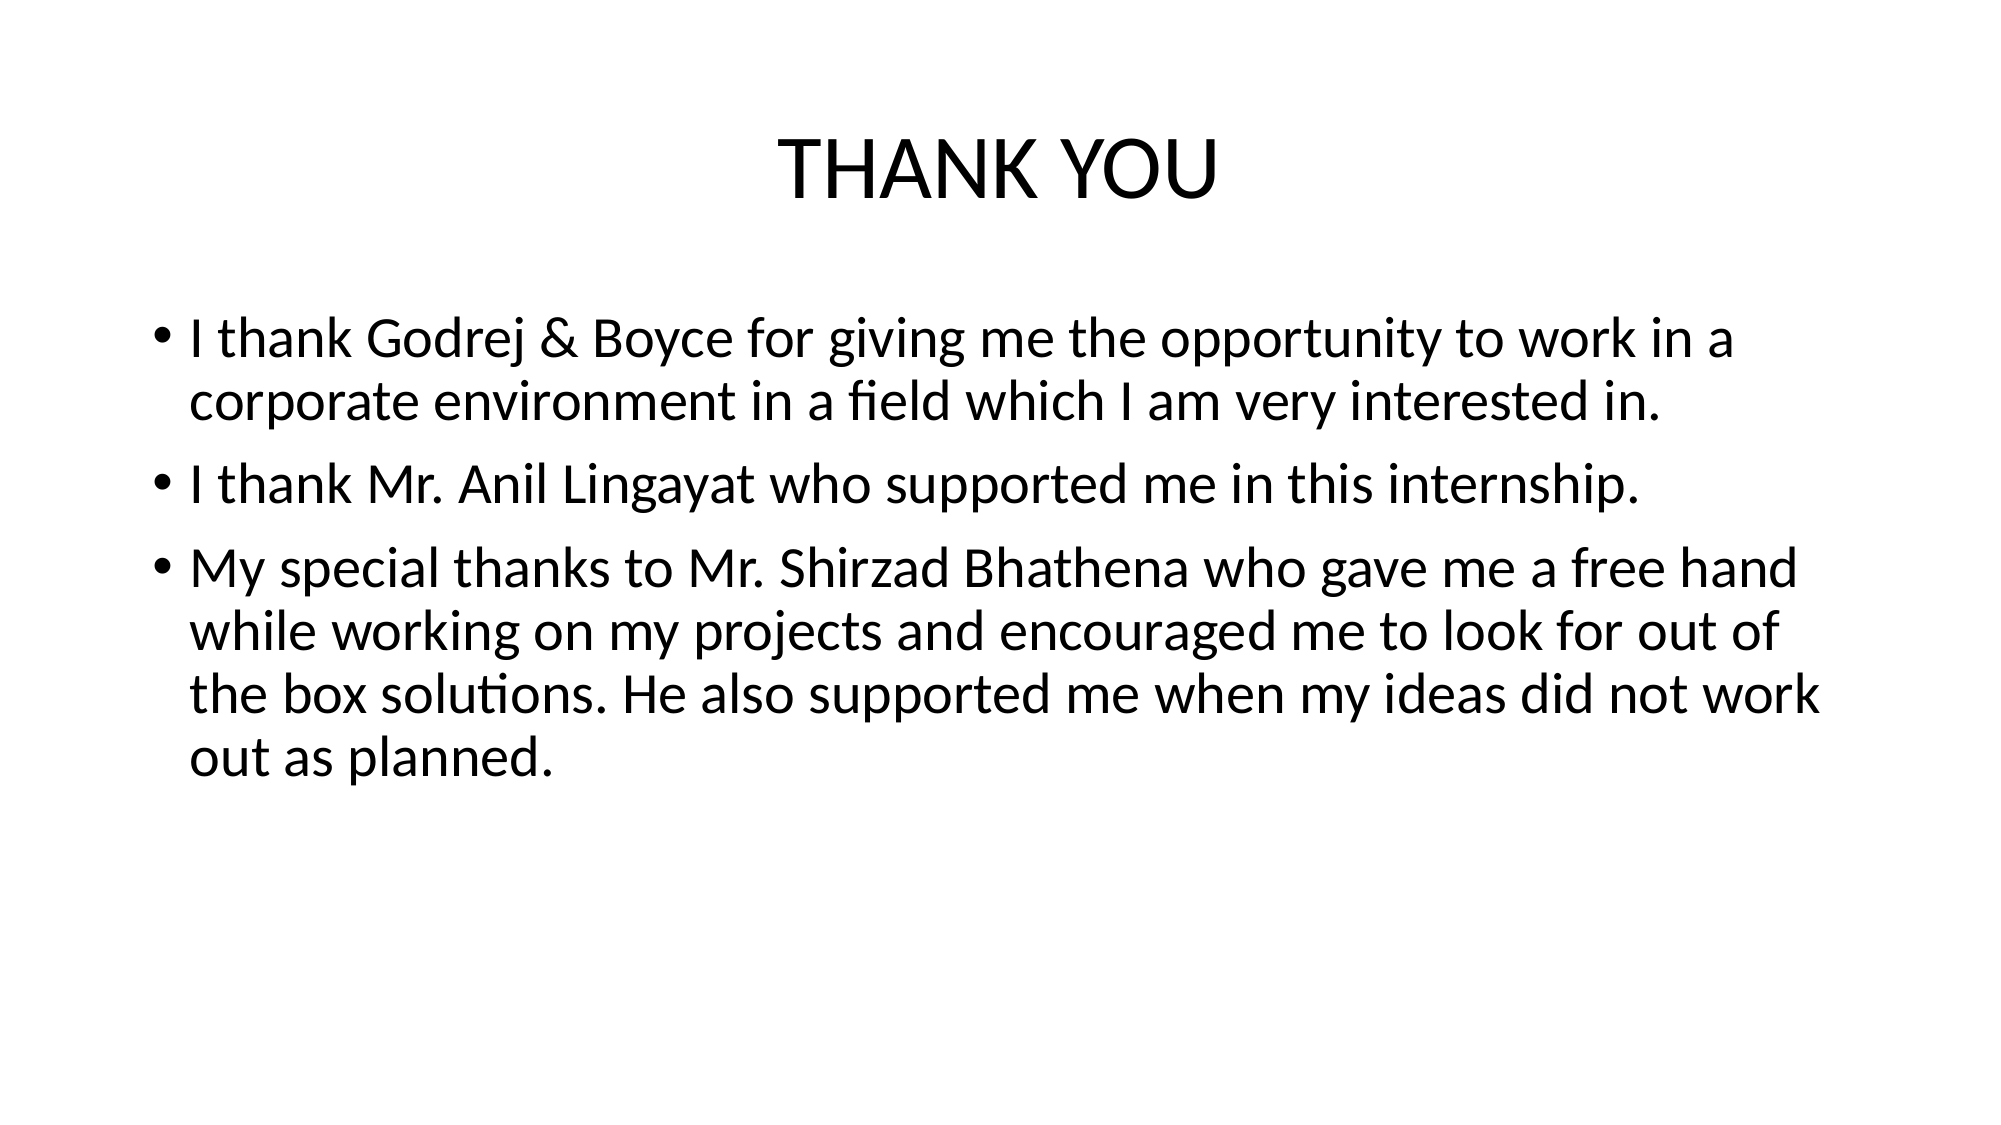

# THANK YOU
I thank Godrej & Boyce for giving me the opportunity to work in a corporate environment in a field which I am very interested in.
I thank Mr. Anil Lingayat who supported me in this internship.
My special thanks to Mr. Shirzad Bhathena who gave me a free hand while working on my projects and encouraged me to look for out of the box solutions. He also supported me when my ideas did not work out as planned.